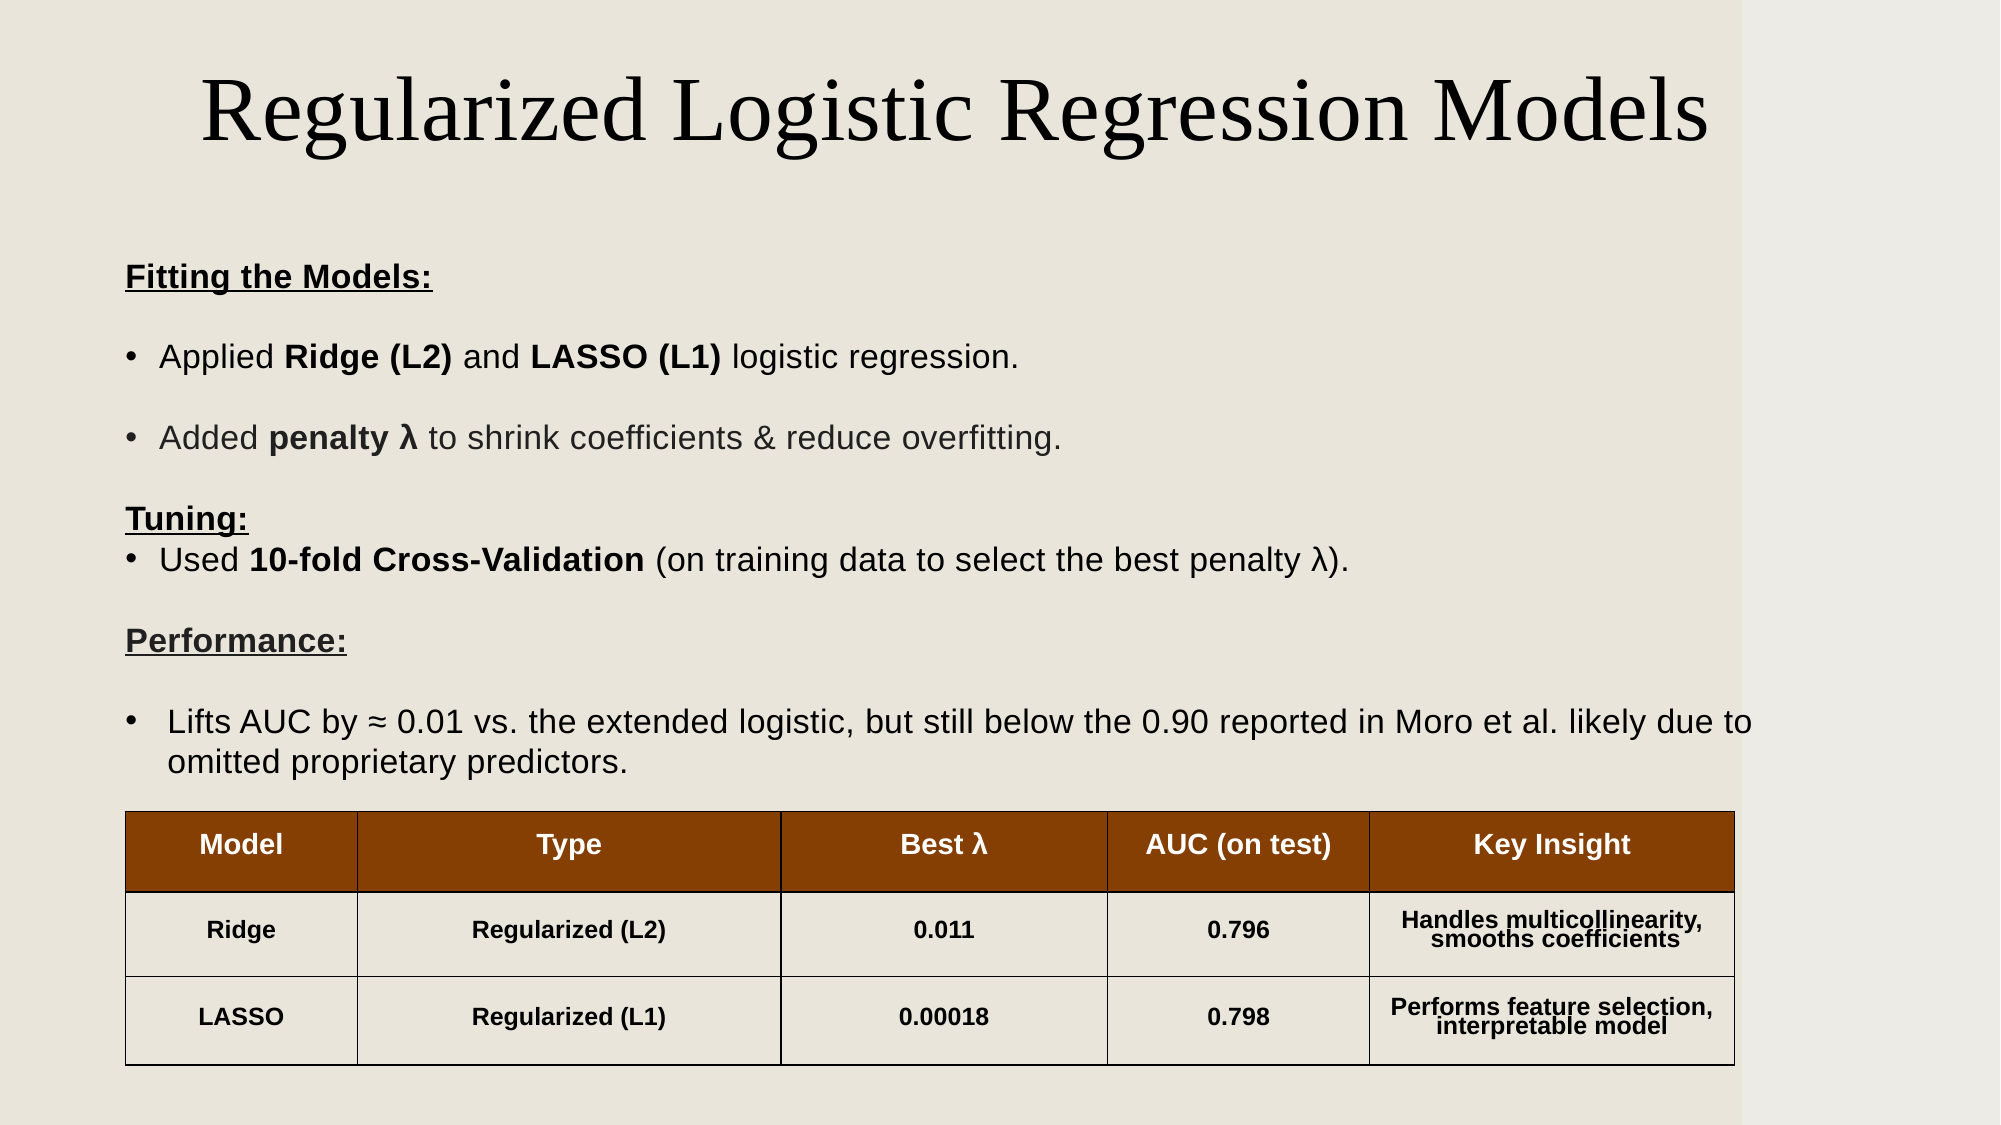

# Regularized Logistic Regression Models
Fitting the Models:

Applied Ridge (L2) and LASSO (L1) logistic regression.

Added penalty λ to shrink coefficients & reduce overfitting.

Tuning:
Used 10-fold Cross-Validation (on training data to select the best penalty λ).

Performance:

Lifts AUC by ≈ 0.01 vs. the extended logistic, but still below the 0.90 reported in Moro et al. likely due to omitted proprietary predictors.
| Model | Type | Best λ | AUC (on test) | Key Insight |
| --- | --- | --- | --- | --- |
| Ridge | Regularized (L2) | 0.011 | 0.796 | Handles multicollinearity, smooths coefficients |
| LASSO | Regularized (L1) | 0.00018 | 0.798 | Performs feature selection, interpretable model |